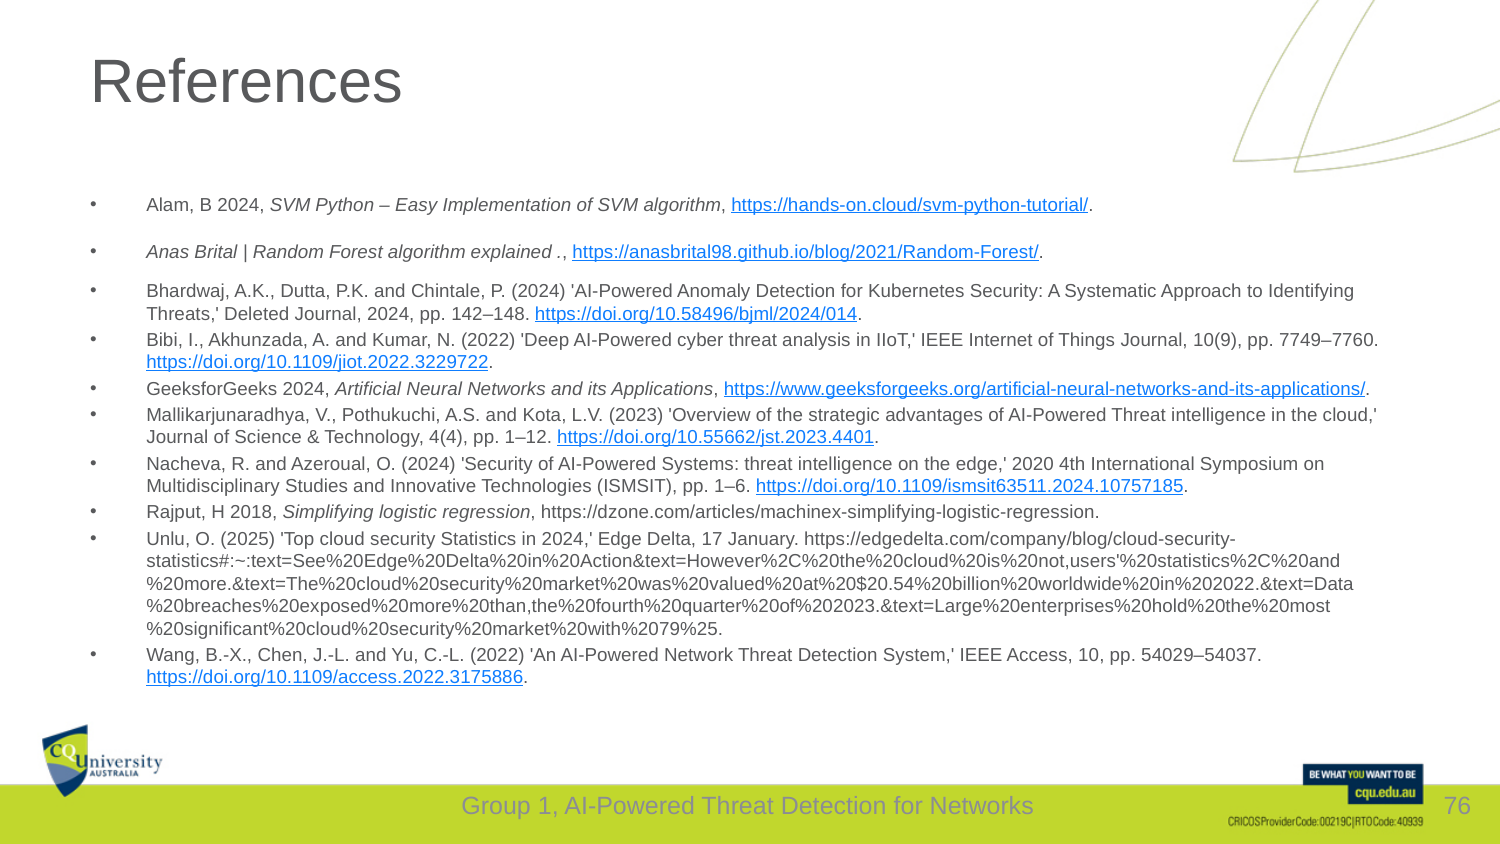

# References

Alam, B 2024, SVM Python – Easy Implementation of SVM algorithm, https://hands-on.cloud/svm-python-tutorial/.
Anas Brital | Random Forest algorithm explained ., https://anasbrital98.github.io/blog/2021/Random-Forest/.
Bhardwaj, A.K., Dutta, P.K. and Chintale, P. (2024) 'AI-Powered Anomaly Detection for Kubernetes Security: A Systematic Approach to Identifying Threats,' Deleted Journal, 2024, pp. 142–148. https://doi.org/10.58496/bjml/2024/014.
Bibi, I., Akhunzada, A. and Kumar, N. (2022) 'Deep AI-Powered cyber threat analysis in IIoT,' IEEE Internet of Things Journal, 10(9), pp. 7749–7760. https://doi.org/10.1109/jiot.2022.3229722.
GeeksforGeeks 2024, Artificial Neural Networks and its Applications, https://www.geeksforgeeks.org/artificial-neural-networks-and-its-applications/.
Mallikarjunaradhya, V., Pothukuchi, A.S. and Kota, L.V. (2023) 'Overview of the strategic advantages of AI-Powered Threat intelligence in the cloud,' Journal of Science & Technology, 4(4), pp. 1–12. https://doi.org/10.55662/jst.2023.4401.
Nacheva, R. and Azeroual, O. (2024) 'Security of AI-Powered Systems: threat intelligence on the edge,' 2020 4th International Symposium on Multidisciplinary Studies and Innovative Technologies (ISMSIT), pp. 1–6. https://doi.org/10.1109/ismsit63511.2024.10757185.
Rajput, H 2018, Simplifying logistic regression, https://dzone.com/articles/machinex-simplifying-logistic-regression.
Unlu, O. (2025) 'Top cloud security Statistics in 2024,' Edge Delta, 17 January. https://edgedelta.com/company/blog/cloud-security-statistics#:~:text=See%20Edge%20Delta%20in%20Action&text=However%2C%20the%20cloud%20is%20not,users'%20statistics%2C%20and%20more.&text=The%20cloud%20security%20market%20was%20valued%20at%20$20.54%20billion%20worldwide%20in%202022.&text=Data%20breaches%20exposed%20more%20than,the%20fourth%20quarter%20of%202023.&text=Large%20enterprises%20hold%20the%20most%20significant%20cloud%20security%20market%20with%2079%25.
Wang, B.-X., Chen, J.-L. and Yu, C.-L. (2022) 'An AI-Powered Network Threat Detection System,' IEEE Access, 10, pp. 54029–54037. https://doi.org/10.1109/access.2022.3175886.

Group 1, AI-Powered Threat Detection for Networks
76